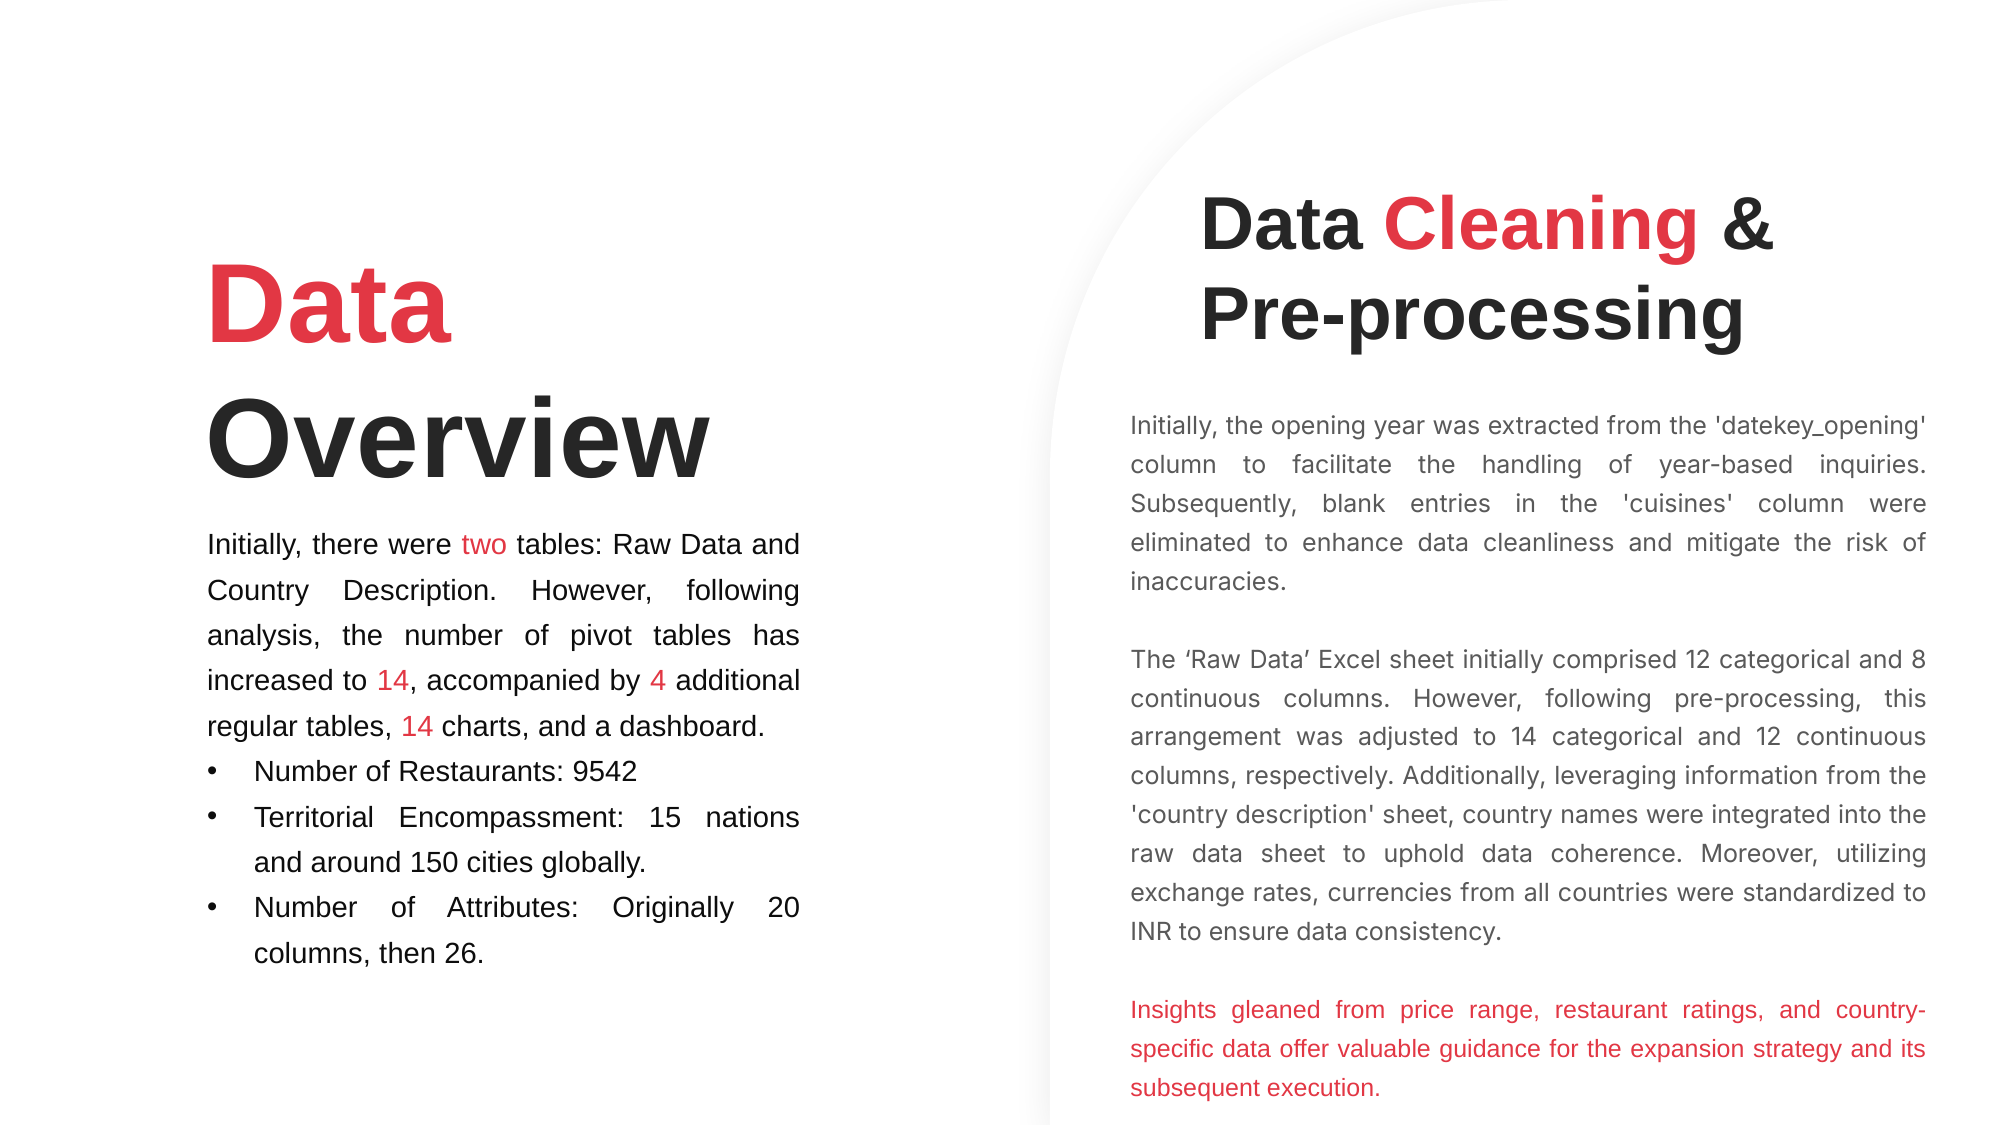

Data Cleaning & Pre-processing
Data Overview
Initially, the opening year was extracted from the 'datekey_opening' column to facilitate the handling of year-based inquiries. Subsequently, blank entries in the 'cuisines' column were eliminated to enhance data cleanliness and mitigate the risk of inaccuracies.

The ‘Raw Data’ Excel sheet initially comprised 12 categorical and 8 continuous columns. However, following pre-processing, this arrangement was adjusted to 14 categorical and 12 continuous columns, respectively. Additionally, leveraging information from the 'country description' sheet, country names were integrated into the raw data sheet to uphold data coherence. Moreover, utilizing exchange rates, currencies from all countries were standardized to INR to ensure data consistency.

Insights gleaned from price range, restaurant ratings, and country-specific data offer valuable guidance for the expansion strategy and its subsequent execution.
Initially, there were two tables: Raw Data and Country Description. However, following analysis, the number of pivot tables has increased to 14, accompanied by 4 additional regular tables, 14 charts, and a dashboard.
Number of Restaurants: 9542
Territorial Encompassment: 15 nations and around 150 cities globally.
Number of Attributes: Originally 20 columns, then 26.